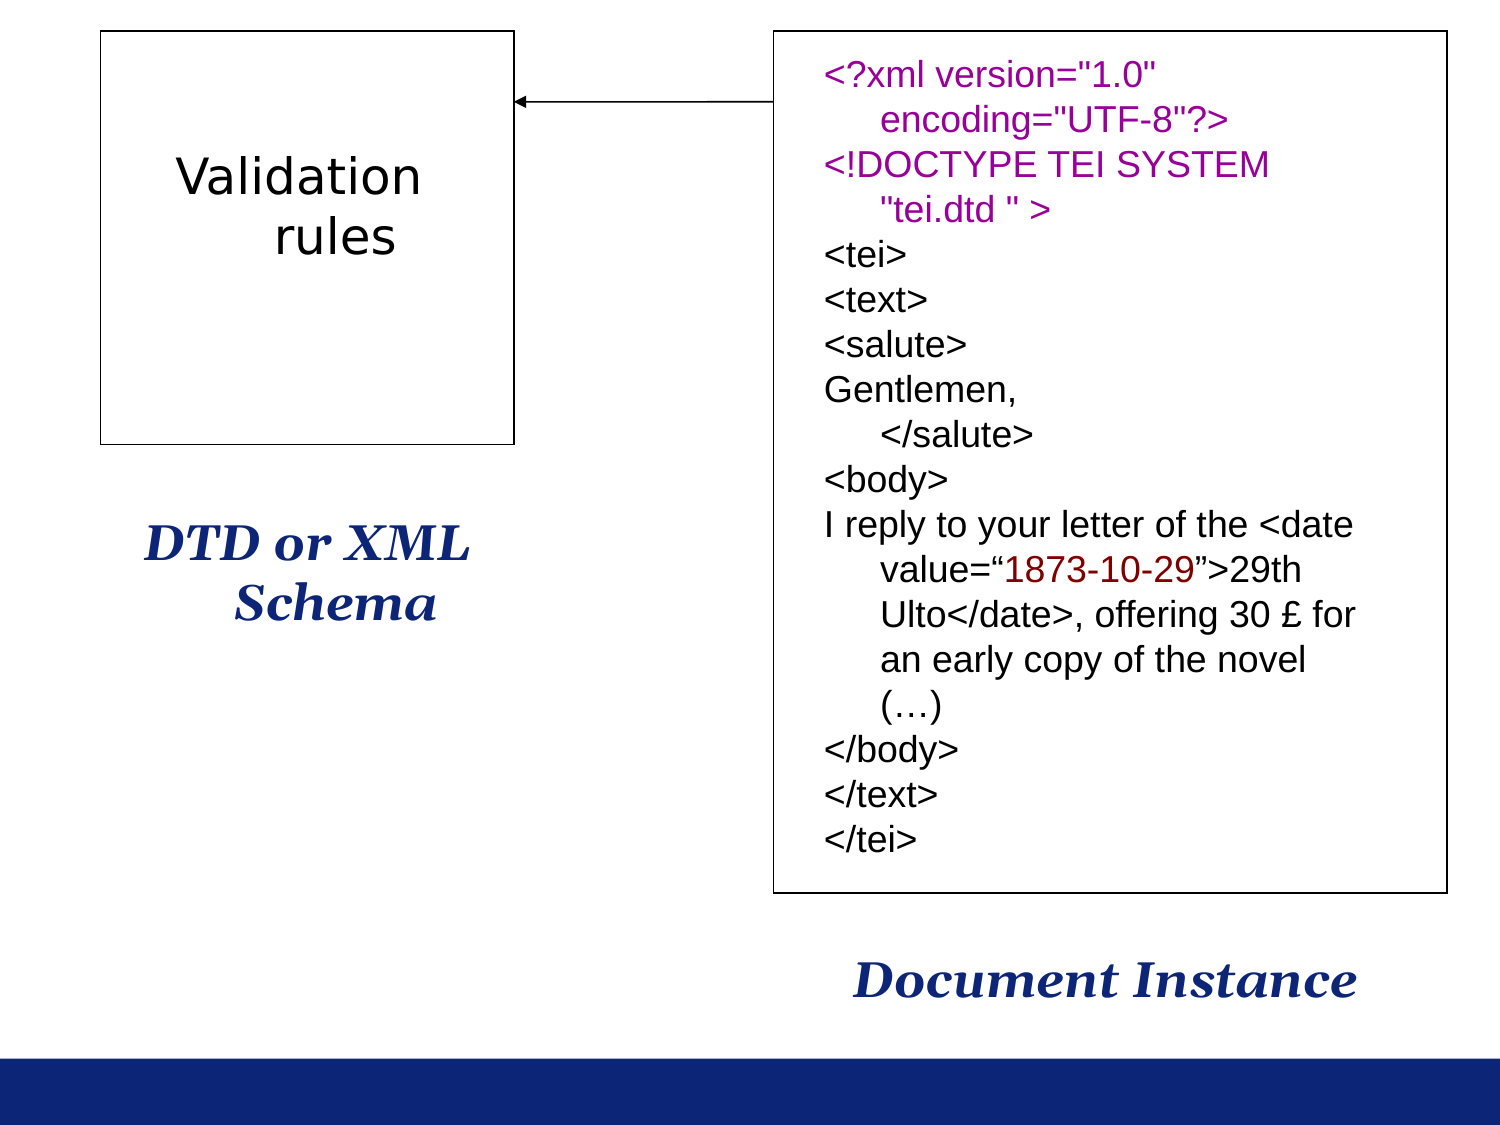

<?xml version="1.0" encoding="UTF-8"?>
<!DOCTYPE TEI SYSTEM "tei.dtd " >
<tei>
<text>
<salute>
Gentlemen,
</salute>
<body>
I reply to your letter of the <date value=“1873-10-29”>29th Ulto</date>, offering 30 £ for an early copy of the novel
(…)
</body>
</text>
</tei>

Validation
rules

DTD or XML Schema
Document Instance